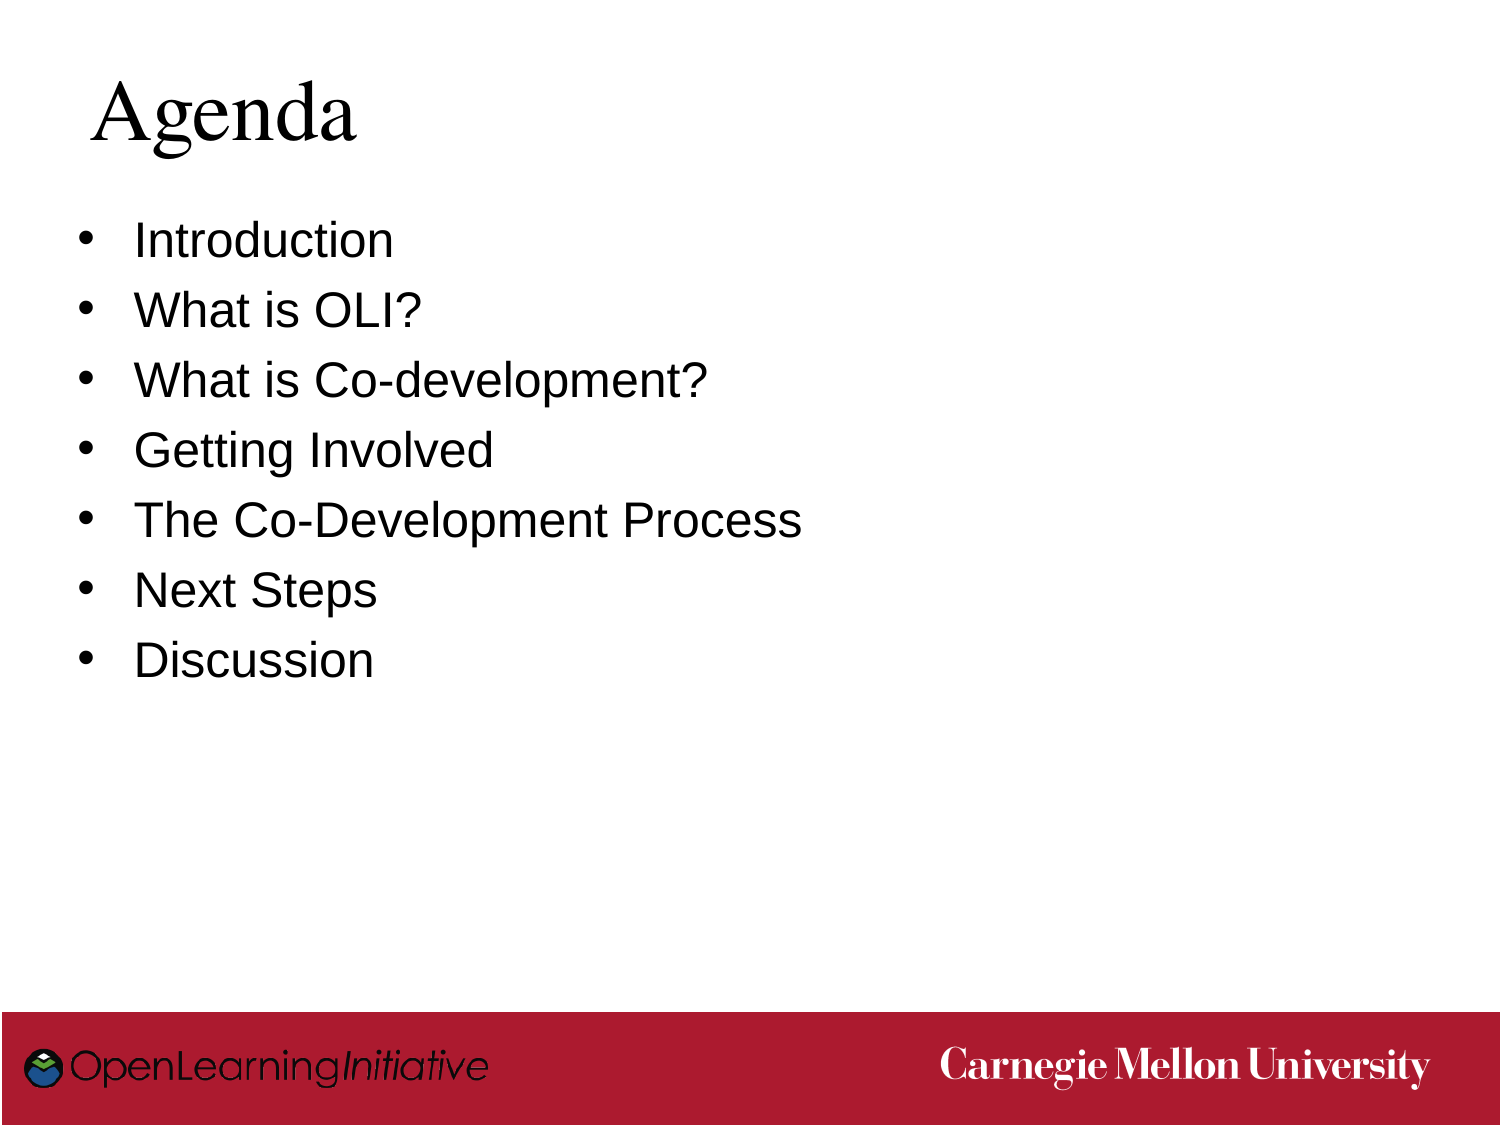

# Agenda
Introduction
What is OLI?
What is Co-development?
Getting Involved
The Co-Development Process
Next Steps
Discussion